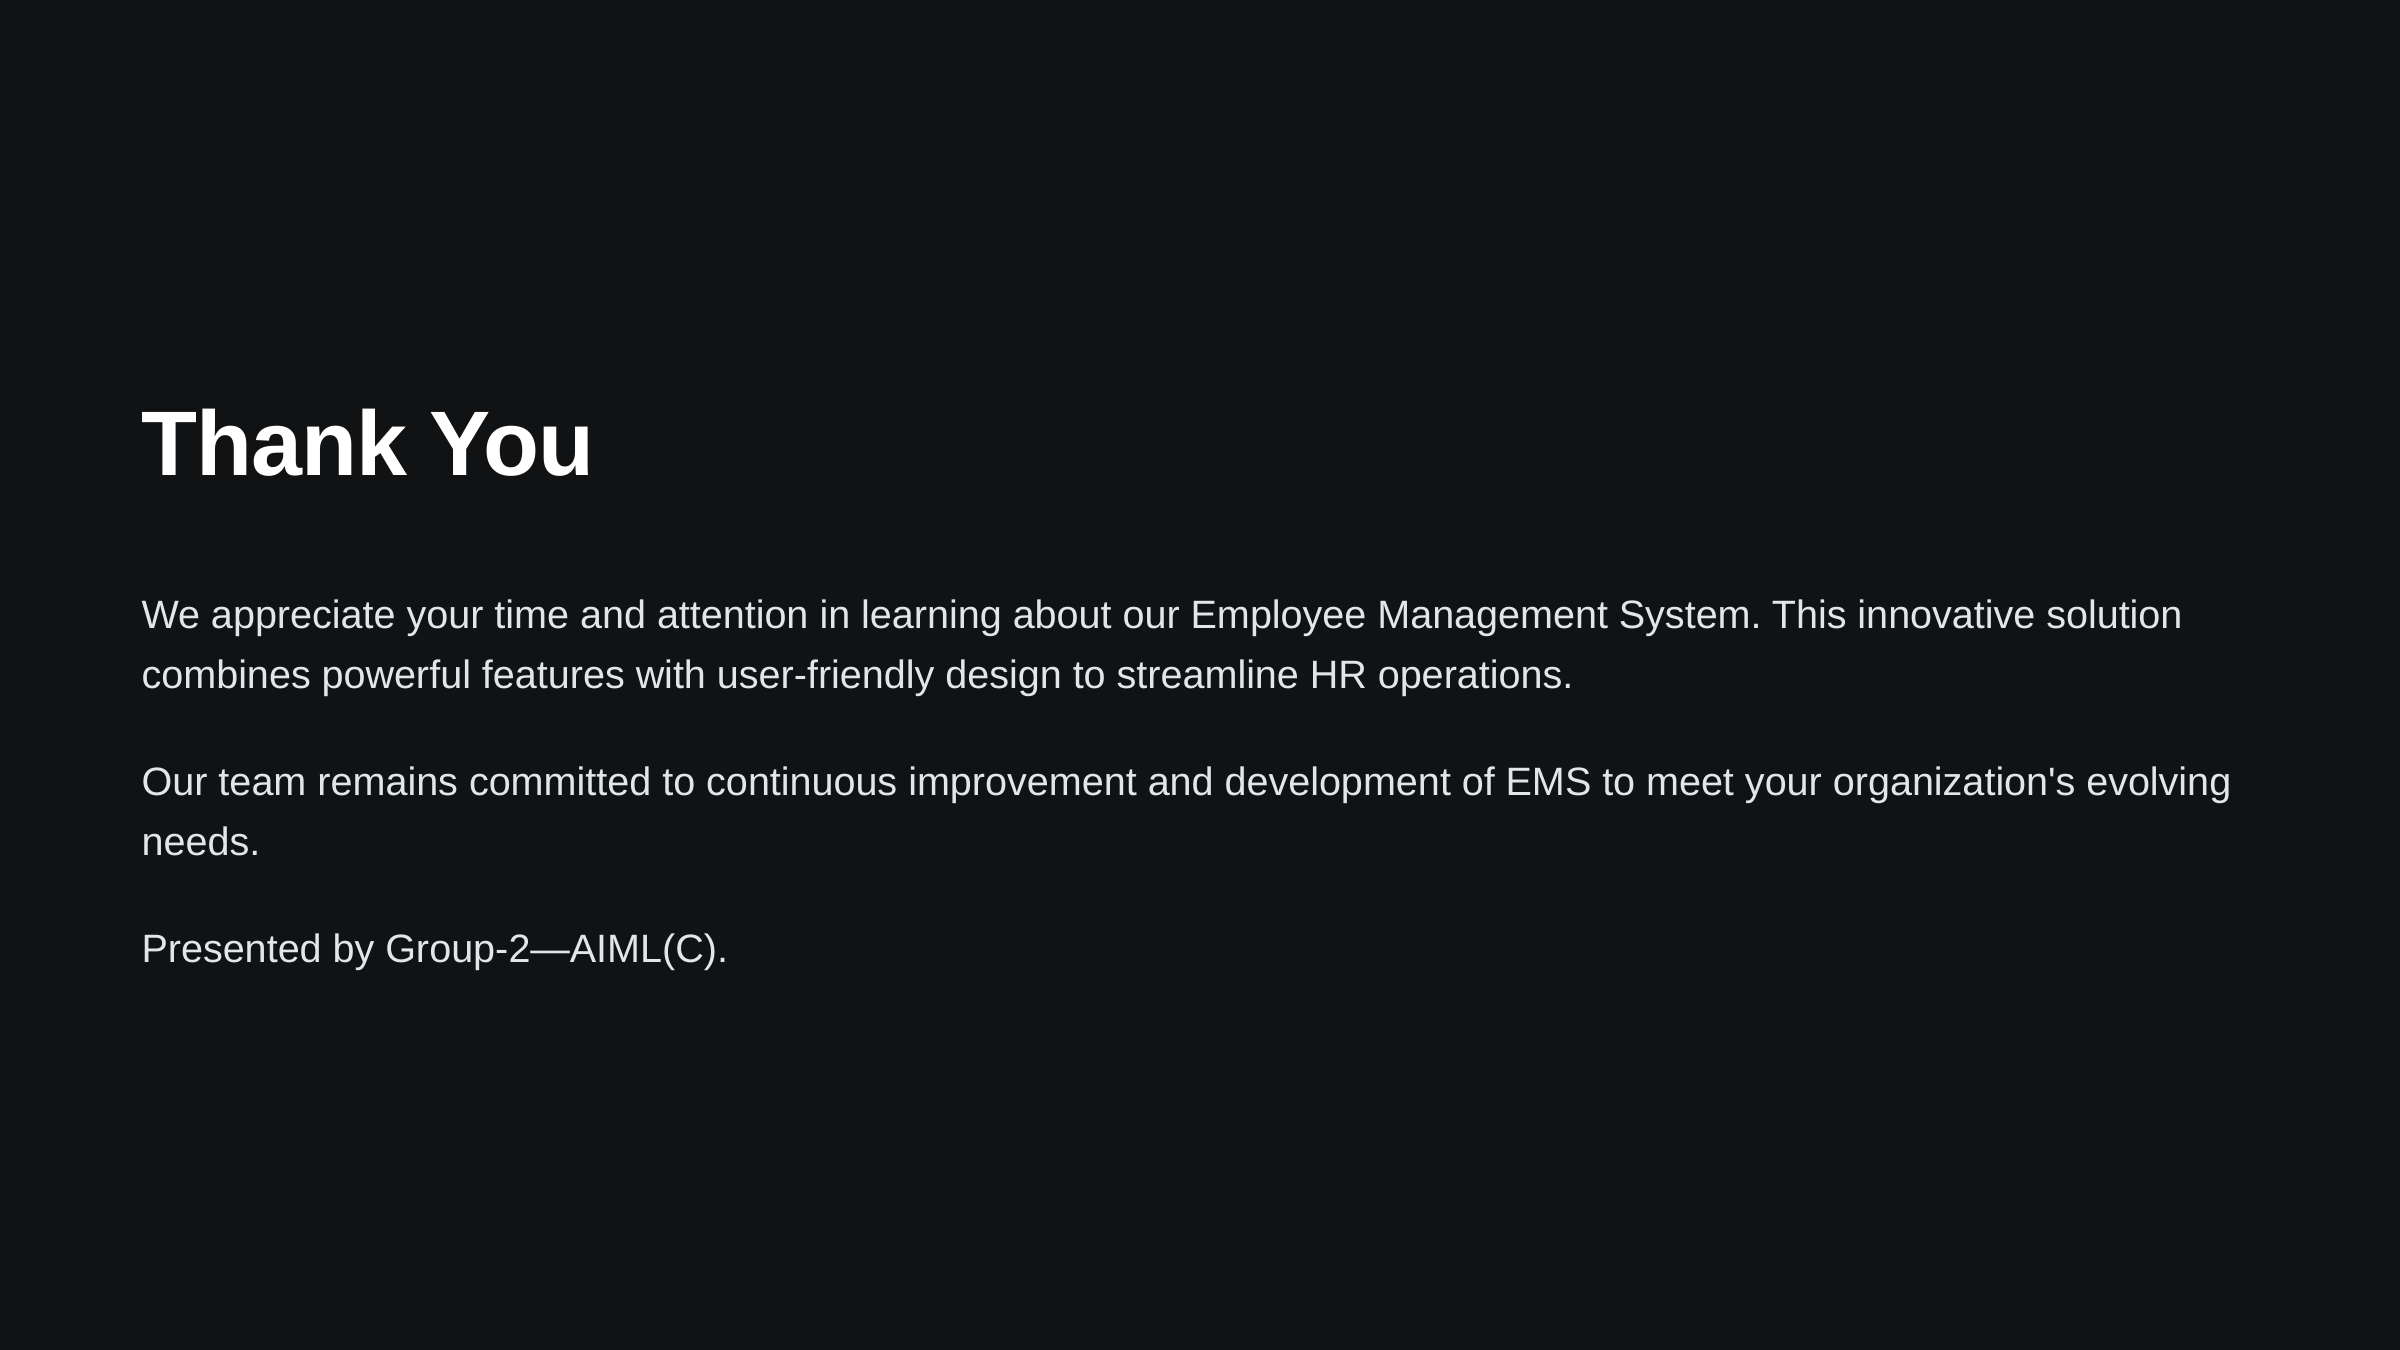

Thank You
We appreciate your time and attention in learning about our Employee Management System. This innovative solution combines powerful features with user-friendly design to streamline HR operations.
Our team remains committed to continuous improvement and development of EMS to meet your organization's evolving needs.
Presented by Group-2—AIML(C).